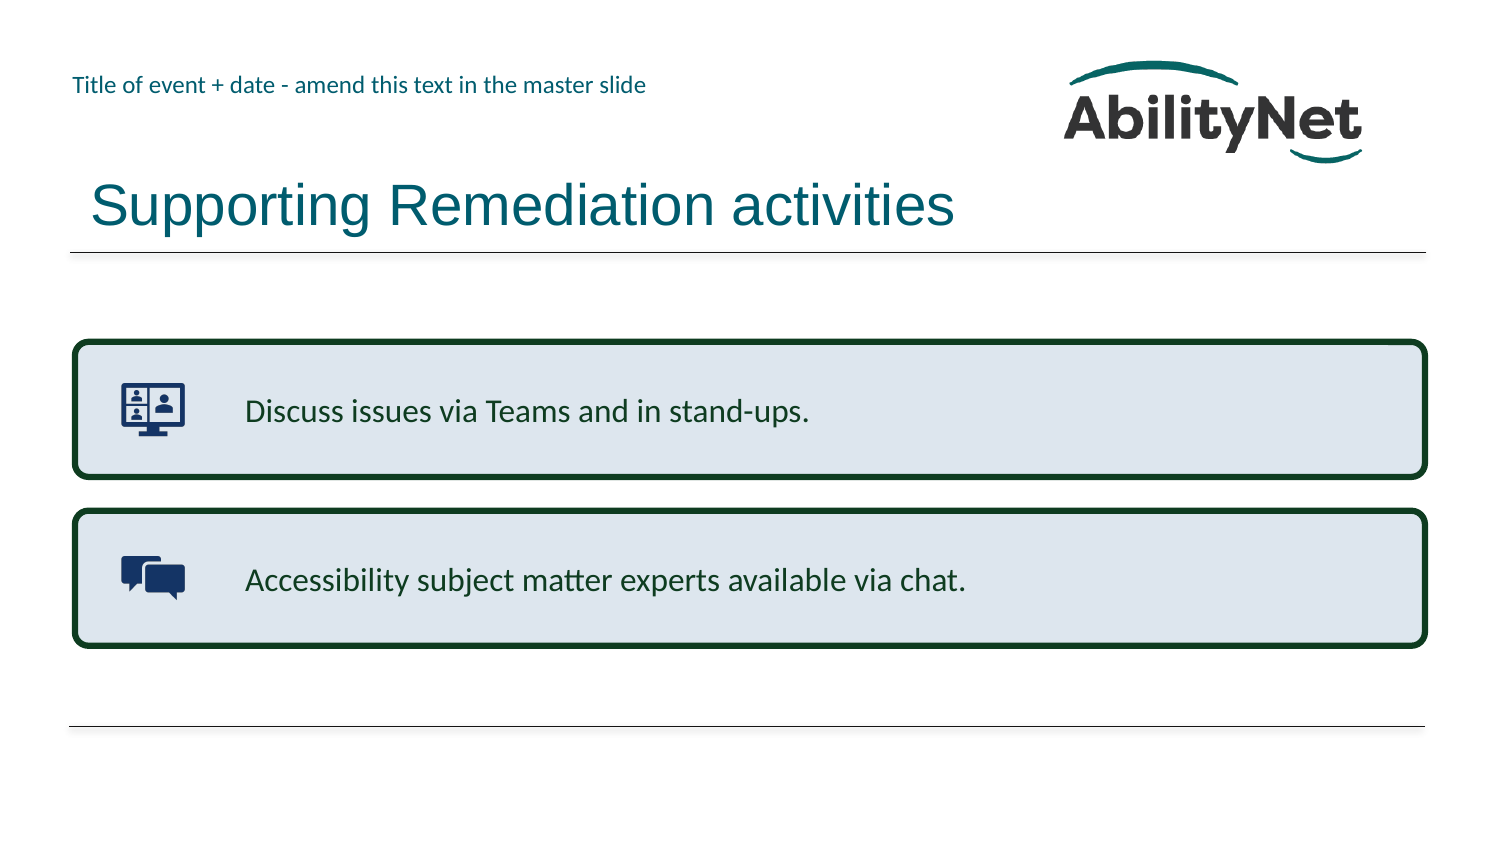

# Supporting Remediation activities
Discuss issues via Teams and in stand-ups.
Accessibility subject matter experts available via chat.